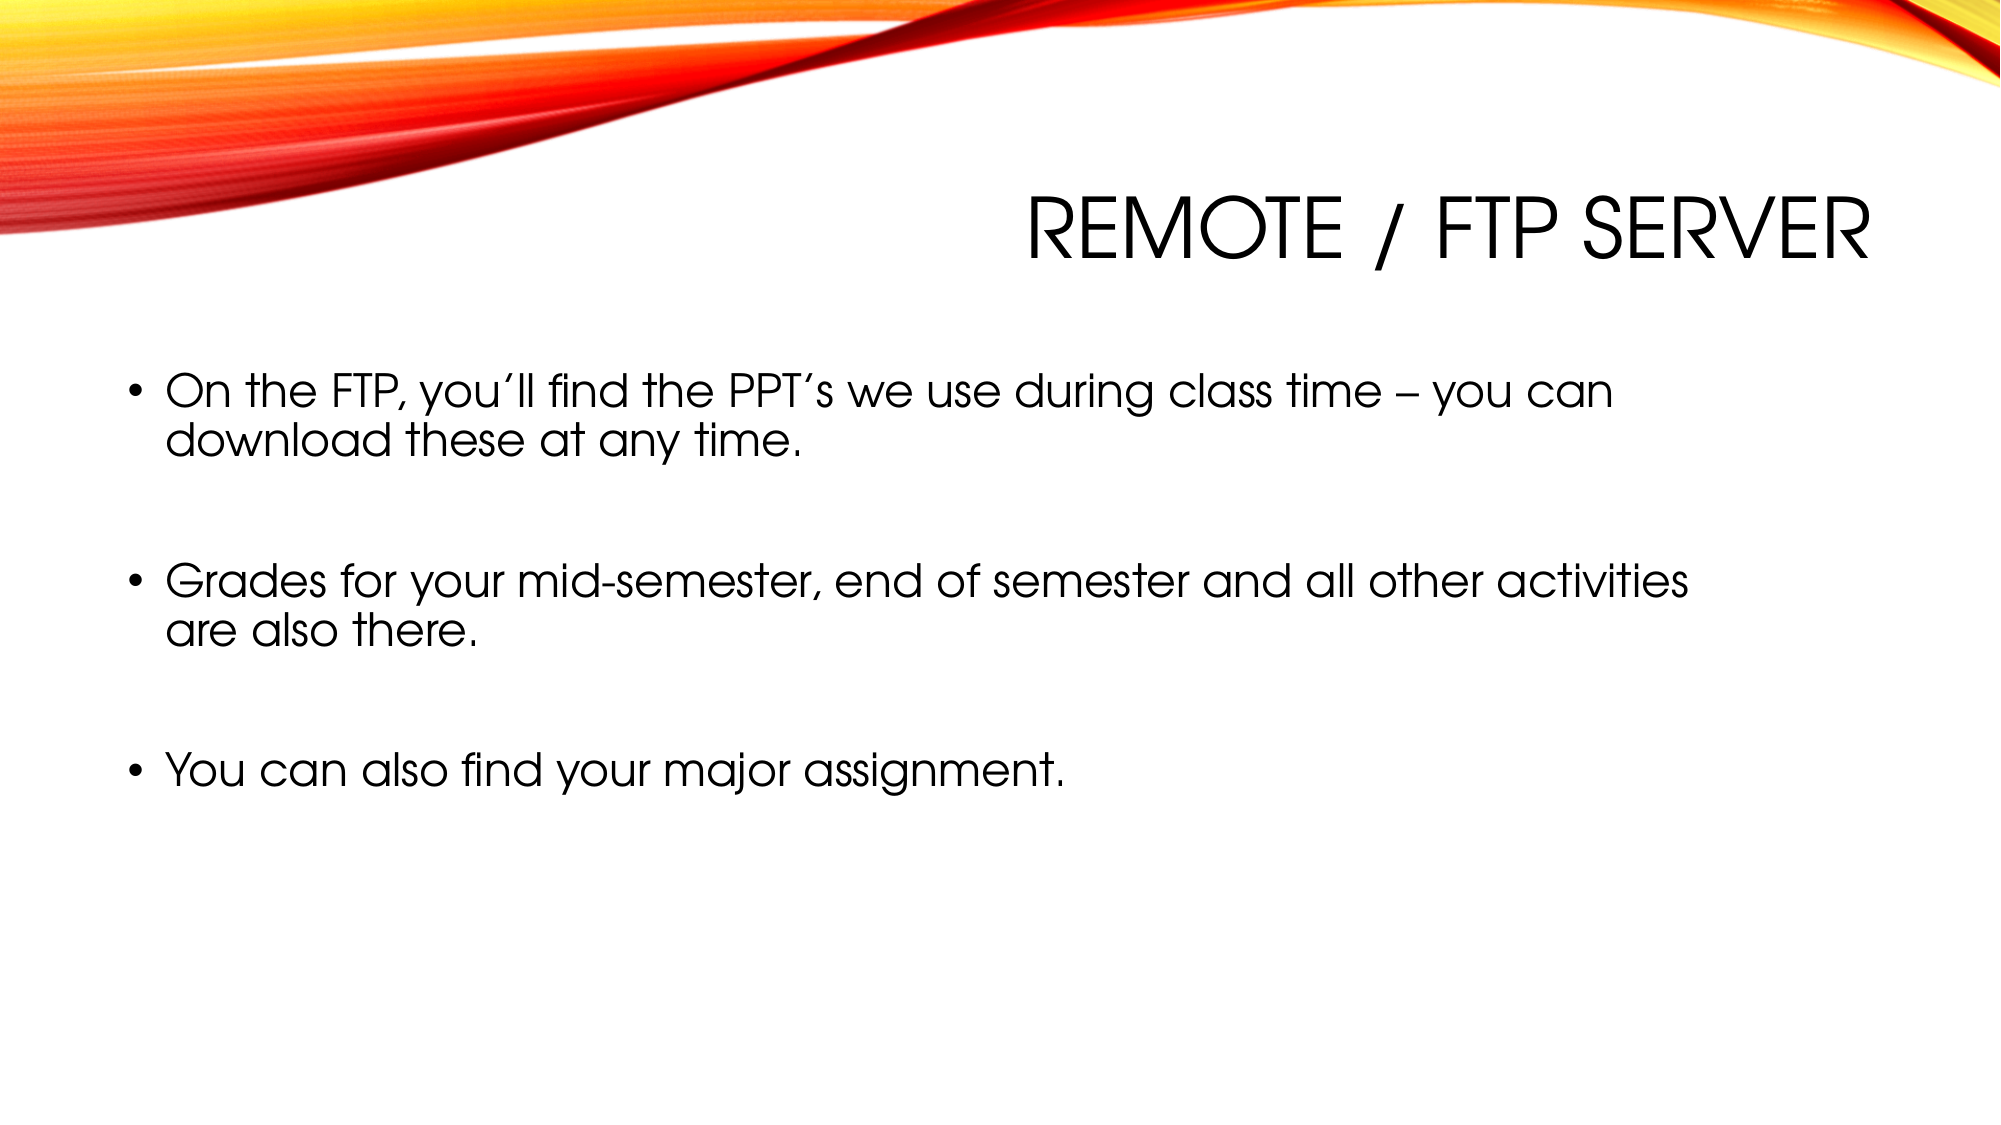

# REMOTE / FTP SERVER
On the FTP, you’ll find the PPT’s we use during class time – you can download these at any time.

Grades for your mid-semester, end of semester and all other activities are also there.

You can also find your major assignment.